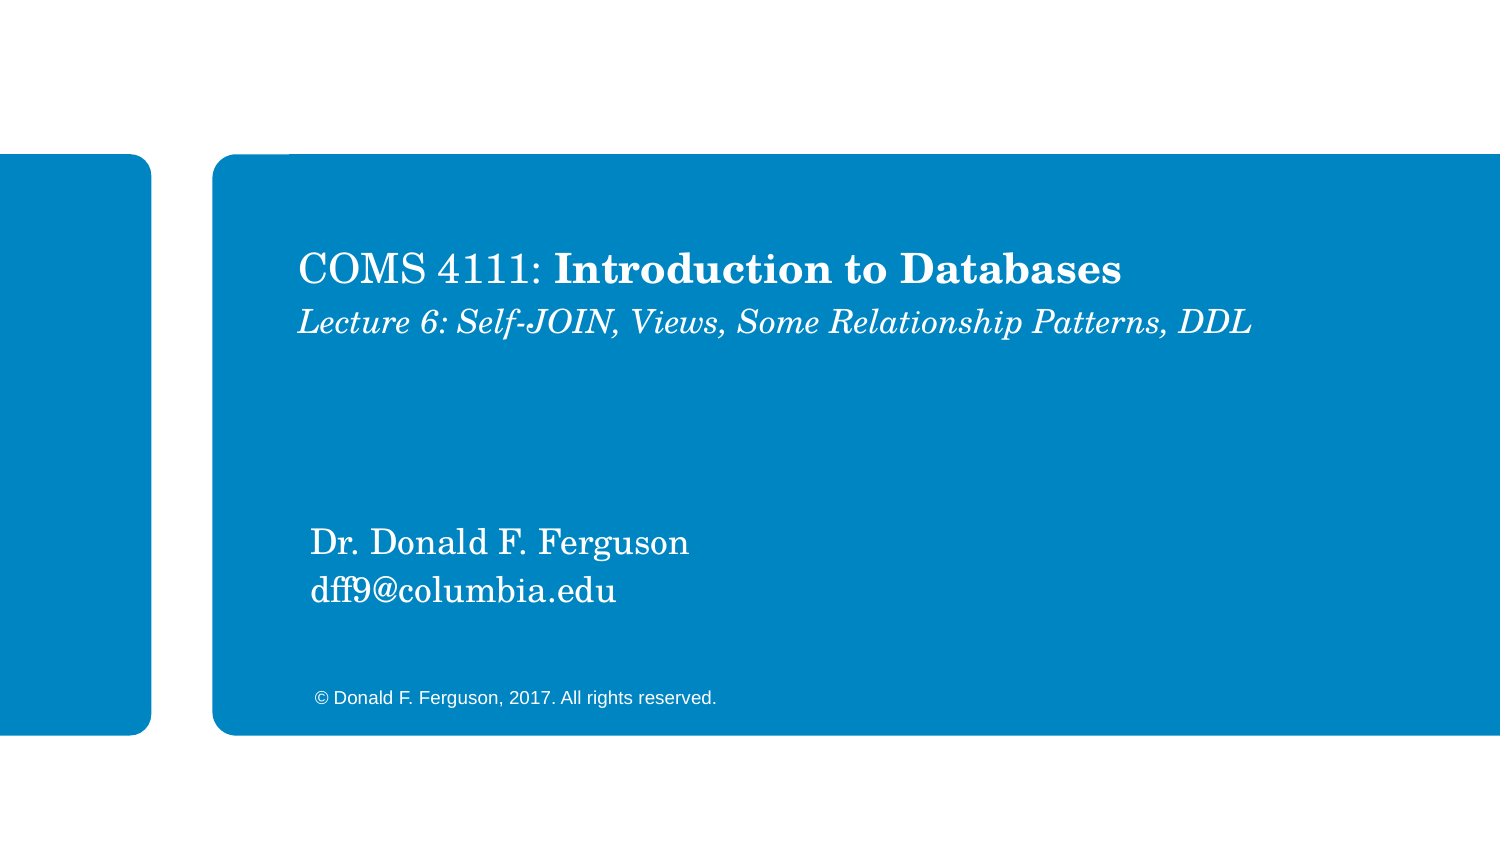

COMS 4111: Introduction to Databases
Lecture 6: Self-JOIN, Views, Some Relationship Patterns, DDL
Dr. Donald F. Ferguson
dff9@columbia.edu